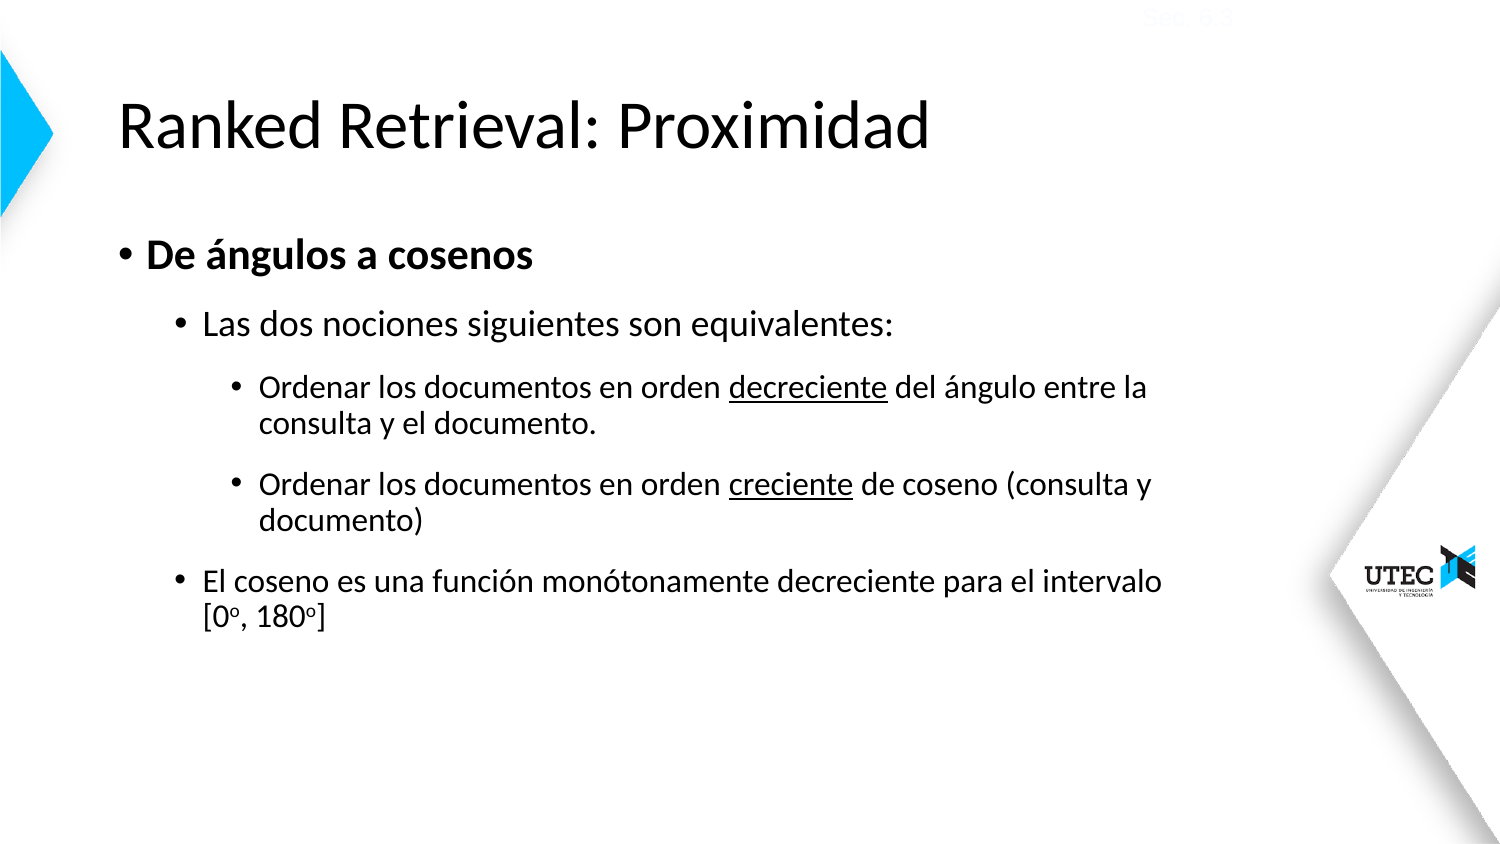

Sec. 6.3
# Ranked Retrieval: Proximidad
De ángulos a cosenos
Las dos nociones siguientes son equivalentes:
Ordenar los documentos en orden decreciente del ángulo entre la consulta y el documento.
Ordenar los documentos en orden creciente de coseno (consulta y documento)
El coseno es una función monótonamente decreciente para el intervalo [0o, 180o]